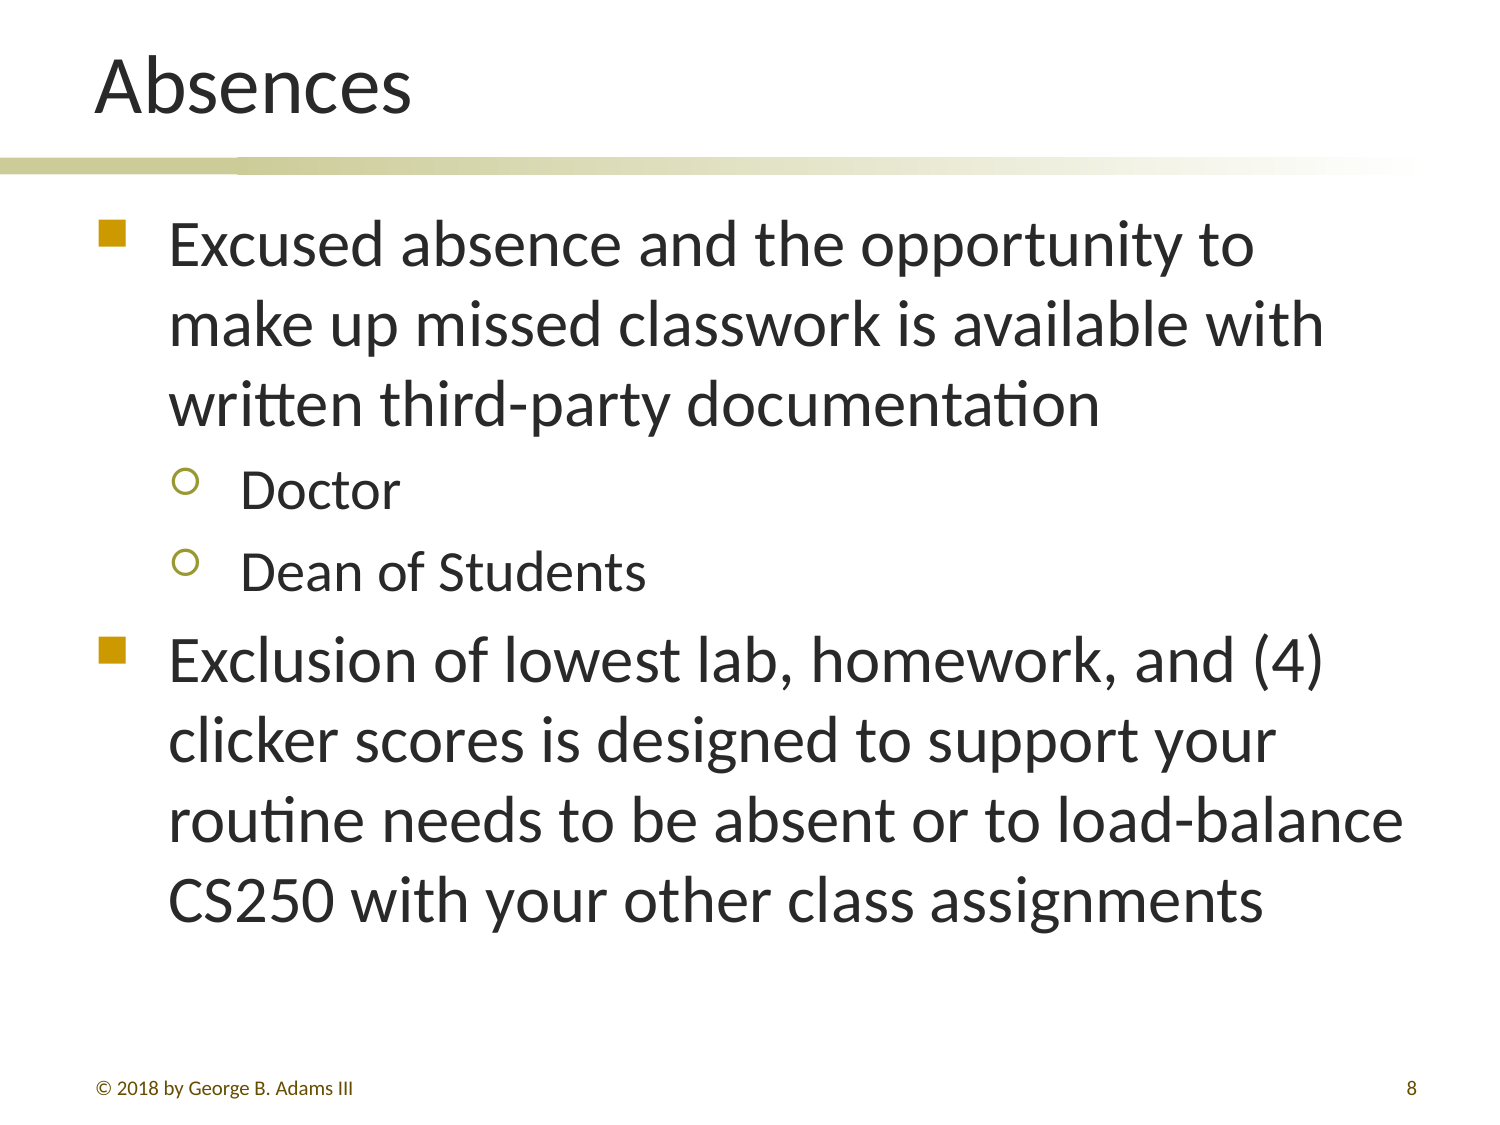

# Absences
Excused absence and the opportunity to make up missed classwork is available with written third-party documentation
Doctor
Dean of Students
Exclusion of lowest lab, homework, and (4) clicker scores is designed to support your routine needs to be absent or to load-balance CS250 with your other class assignments
© 2018 by George B. Adams III
8